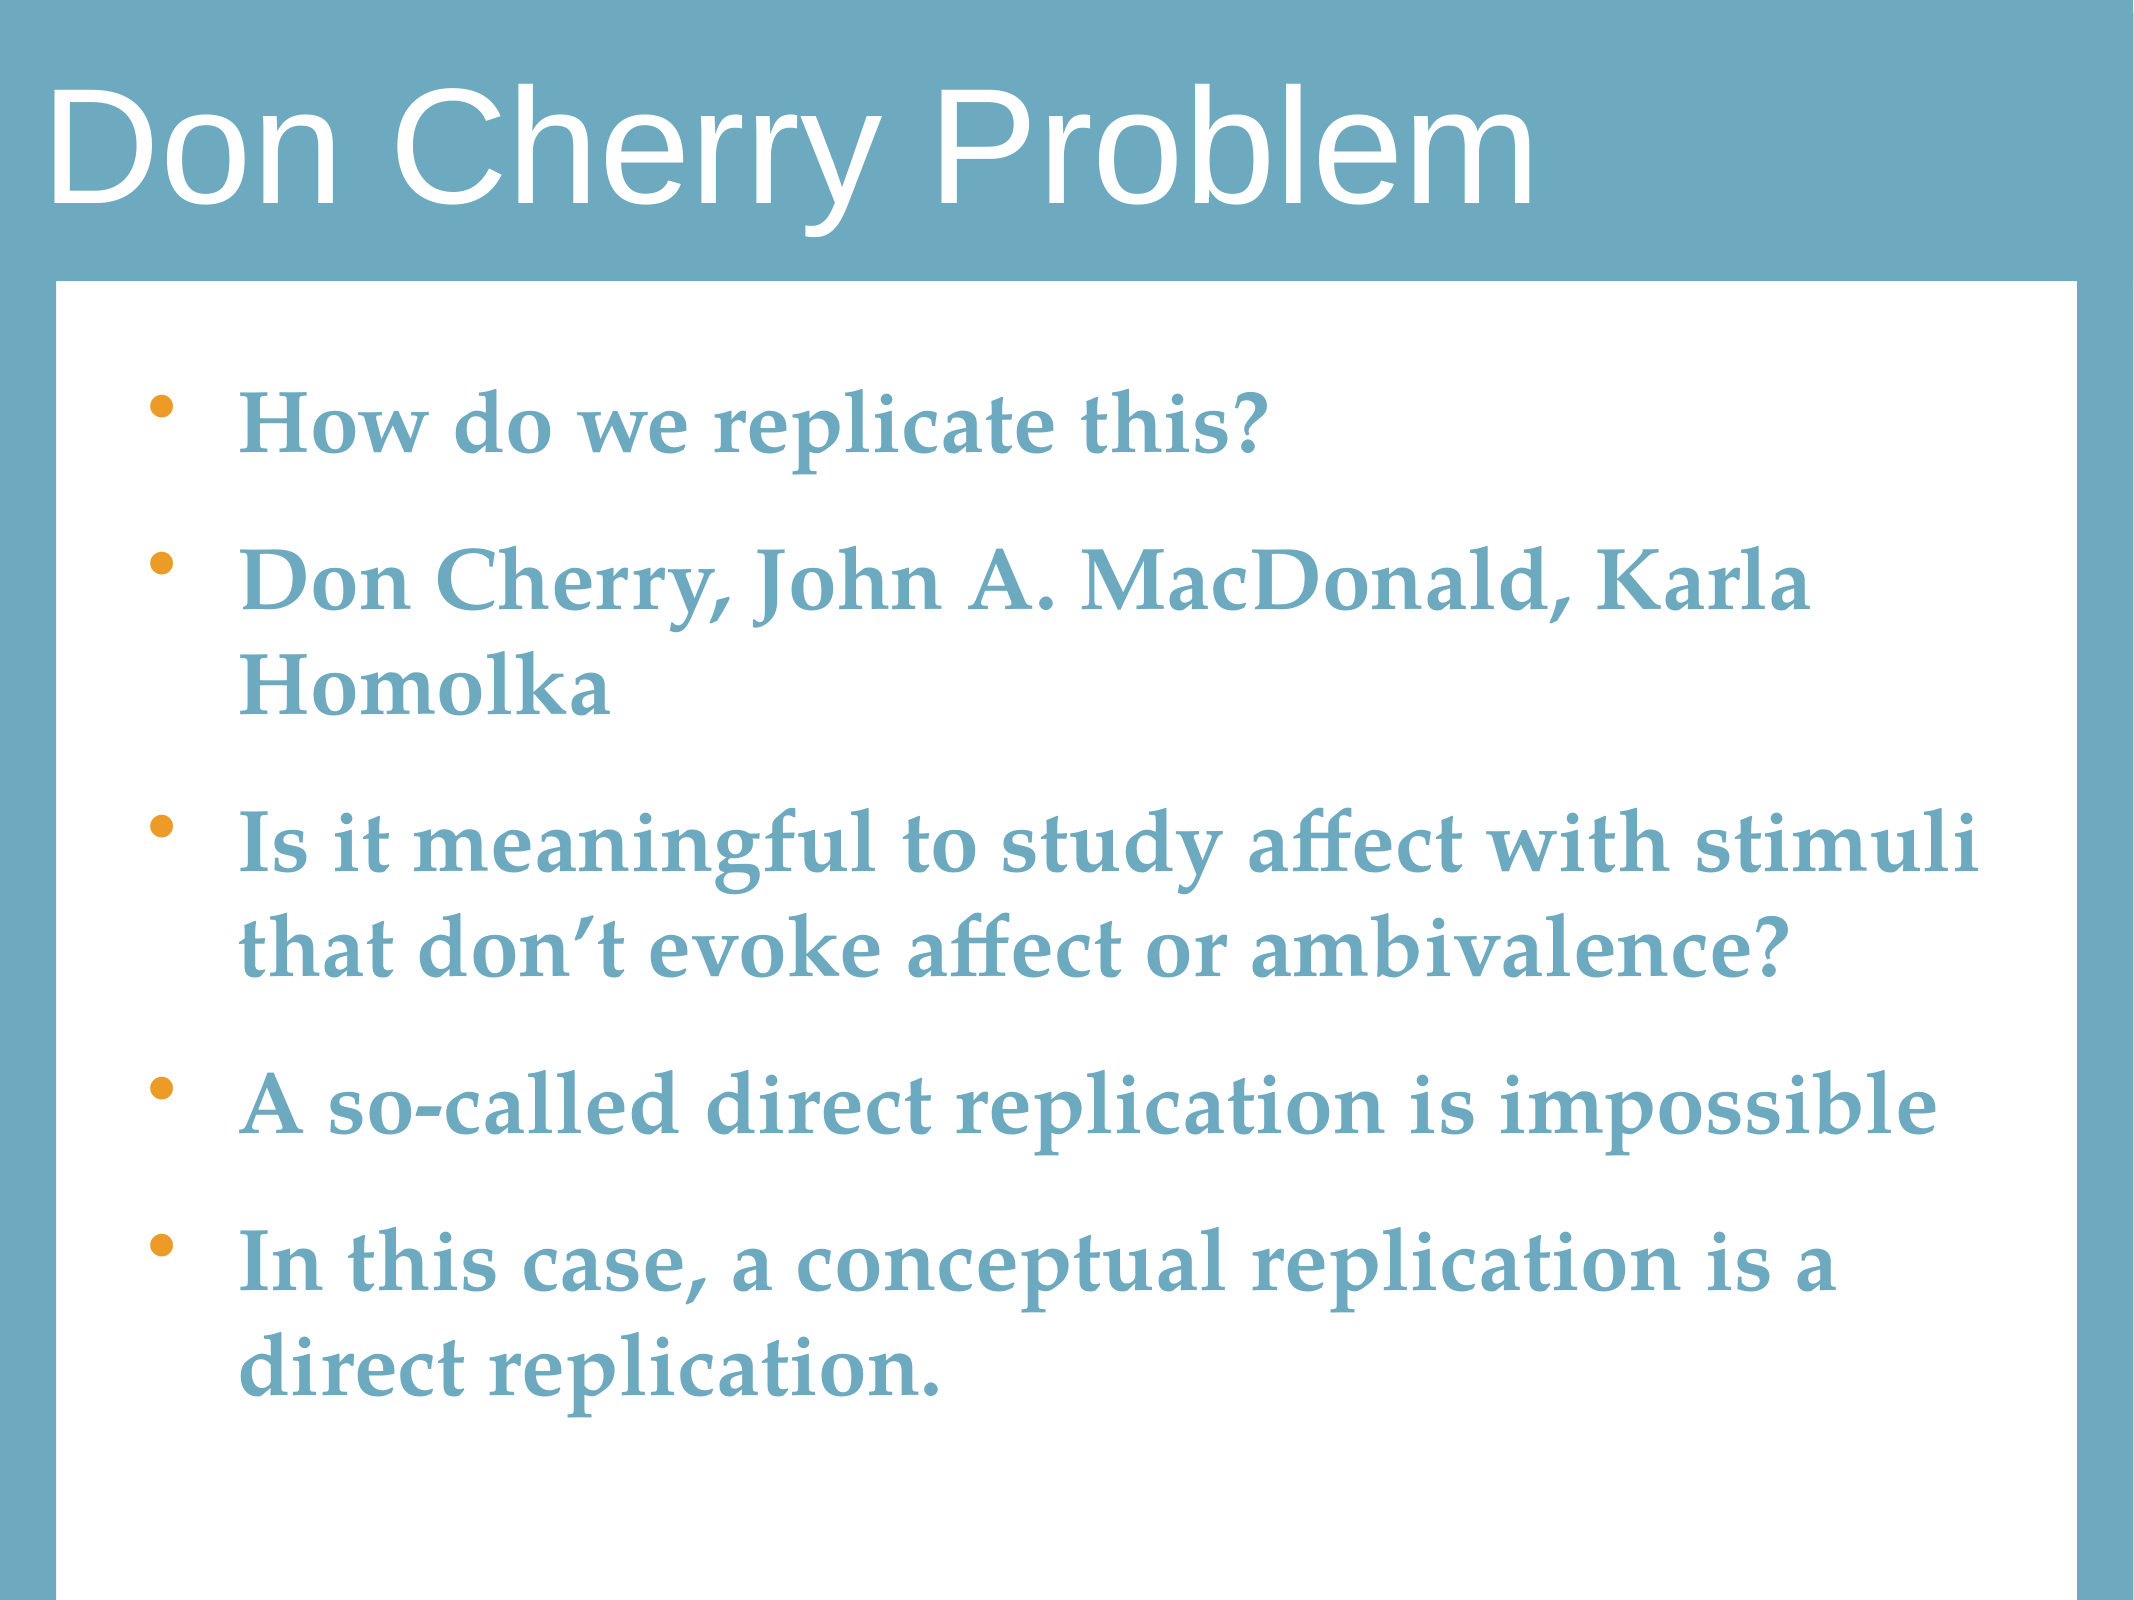

# Don Cherry Problem

How do we replicate this?
Don Cherry, John A. MacDonald, Karla Homolka
Is it meaningful to study affect with stimuli that don’t evoke affect or ambivalence?
A so-called direct replication is impossible
In this case, a conceptual replication is a direct replication.